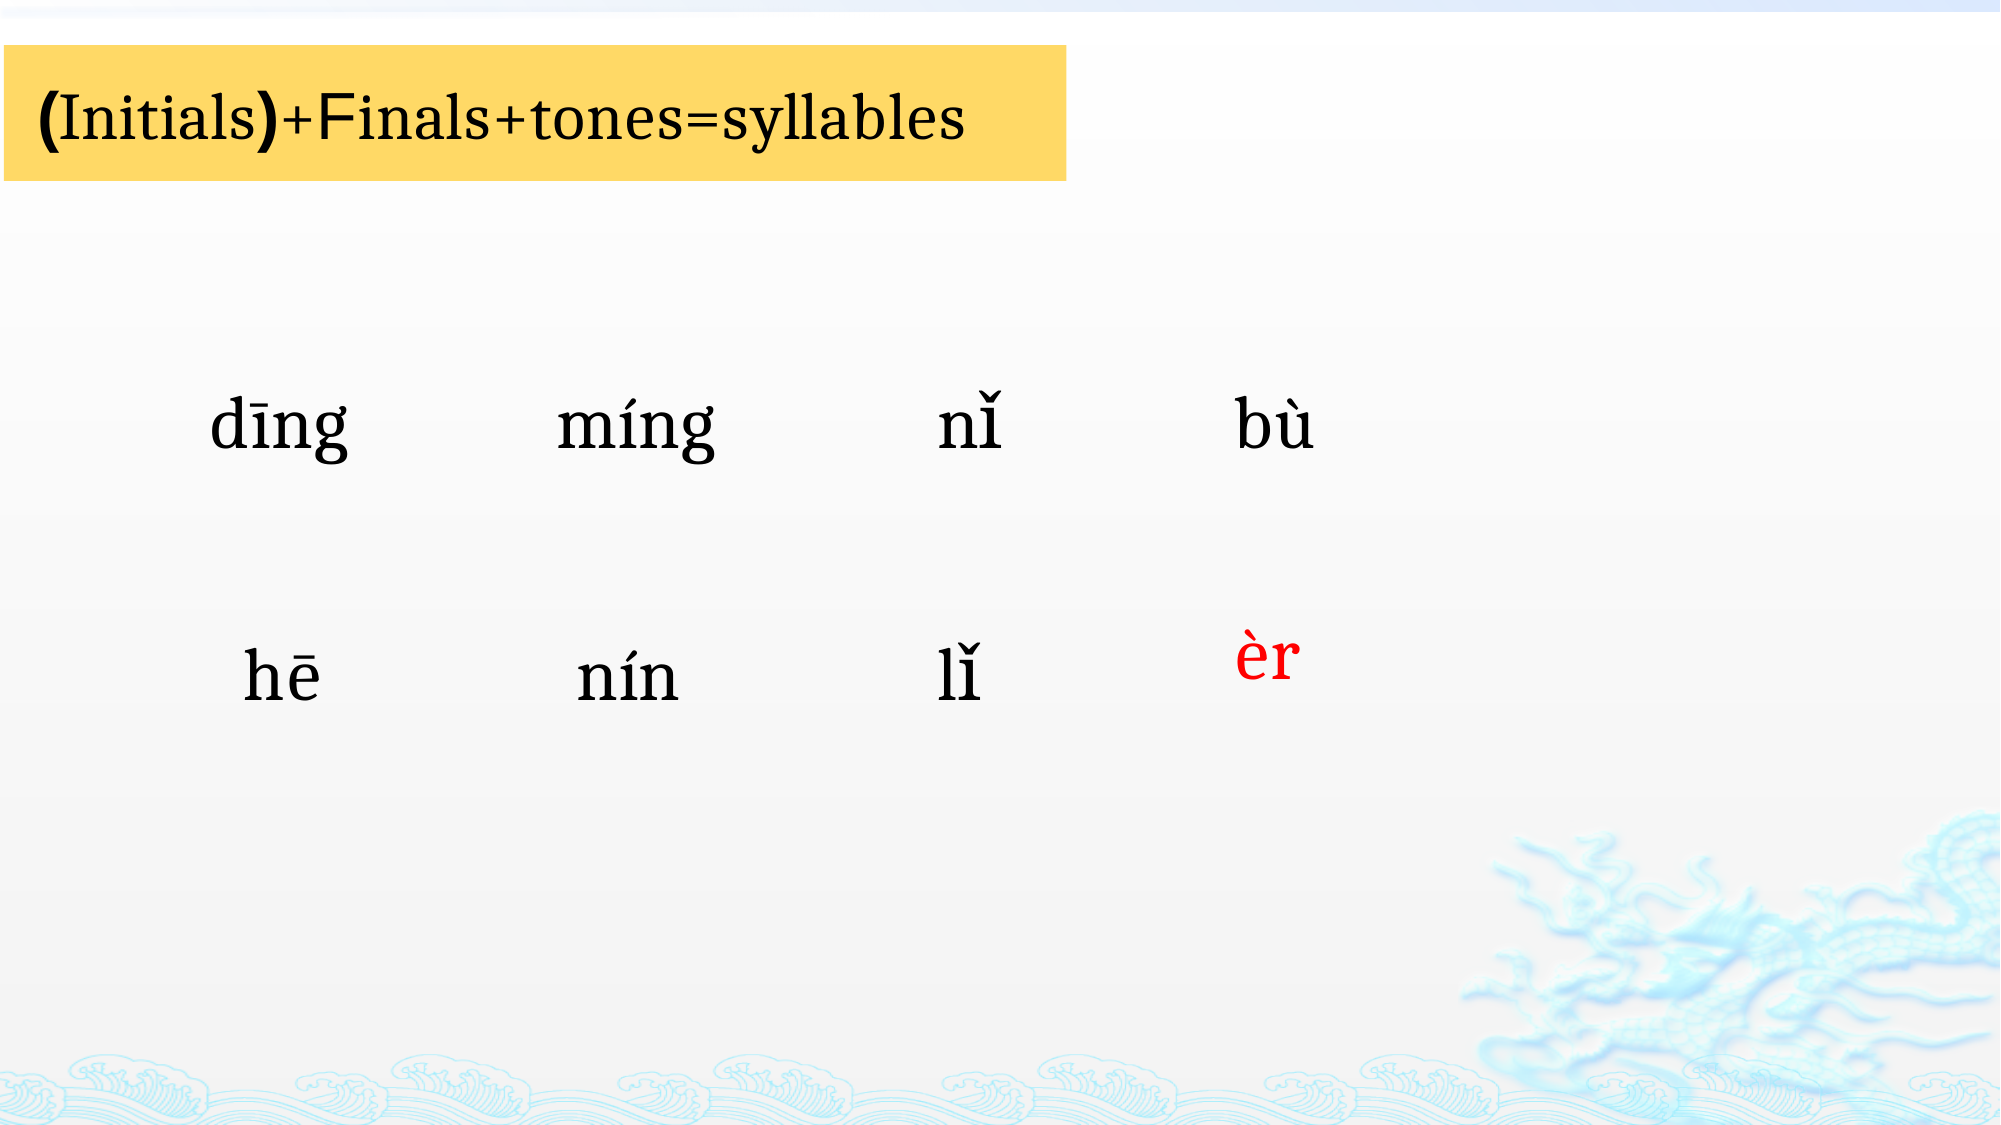

#
 (Initials)+Finals+tones=syllables
dīng
míng
nǐ
bù
èr
hē
nín
lǐ